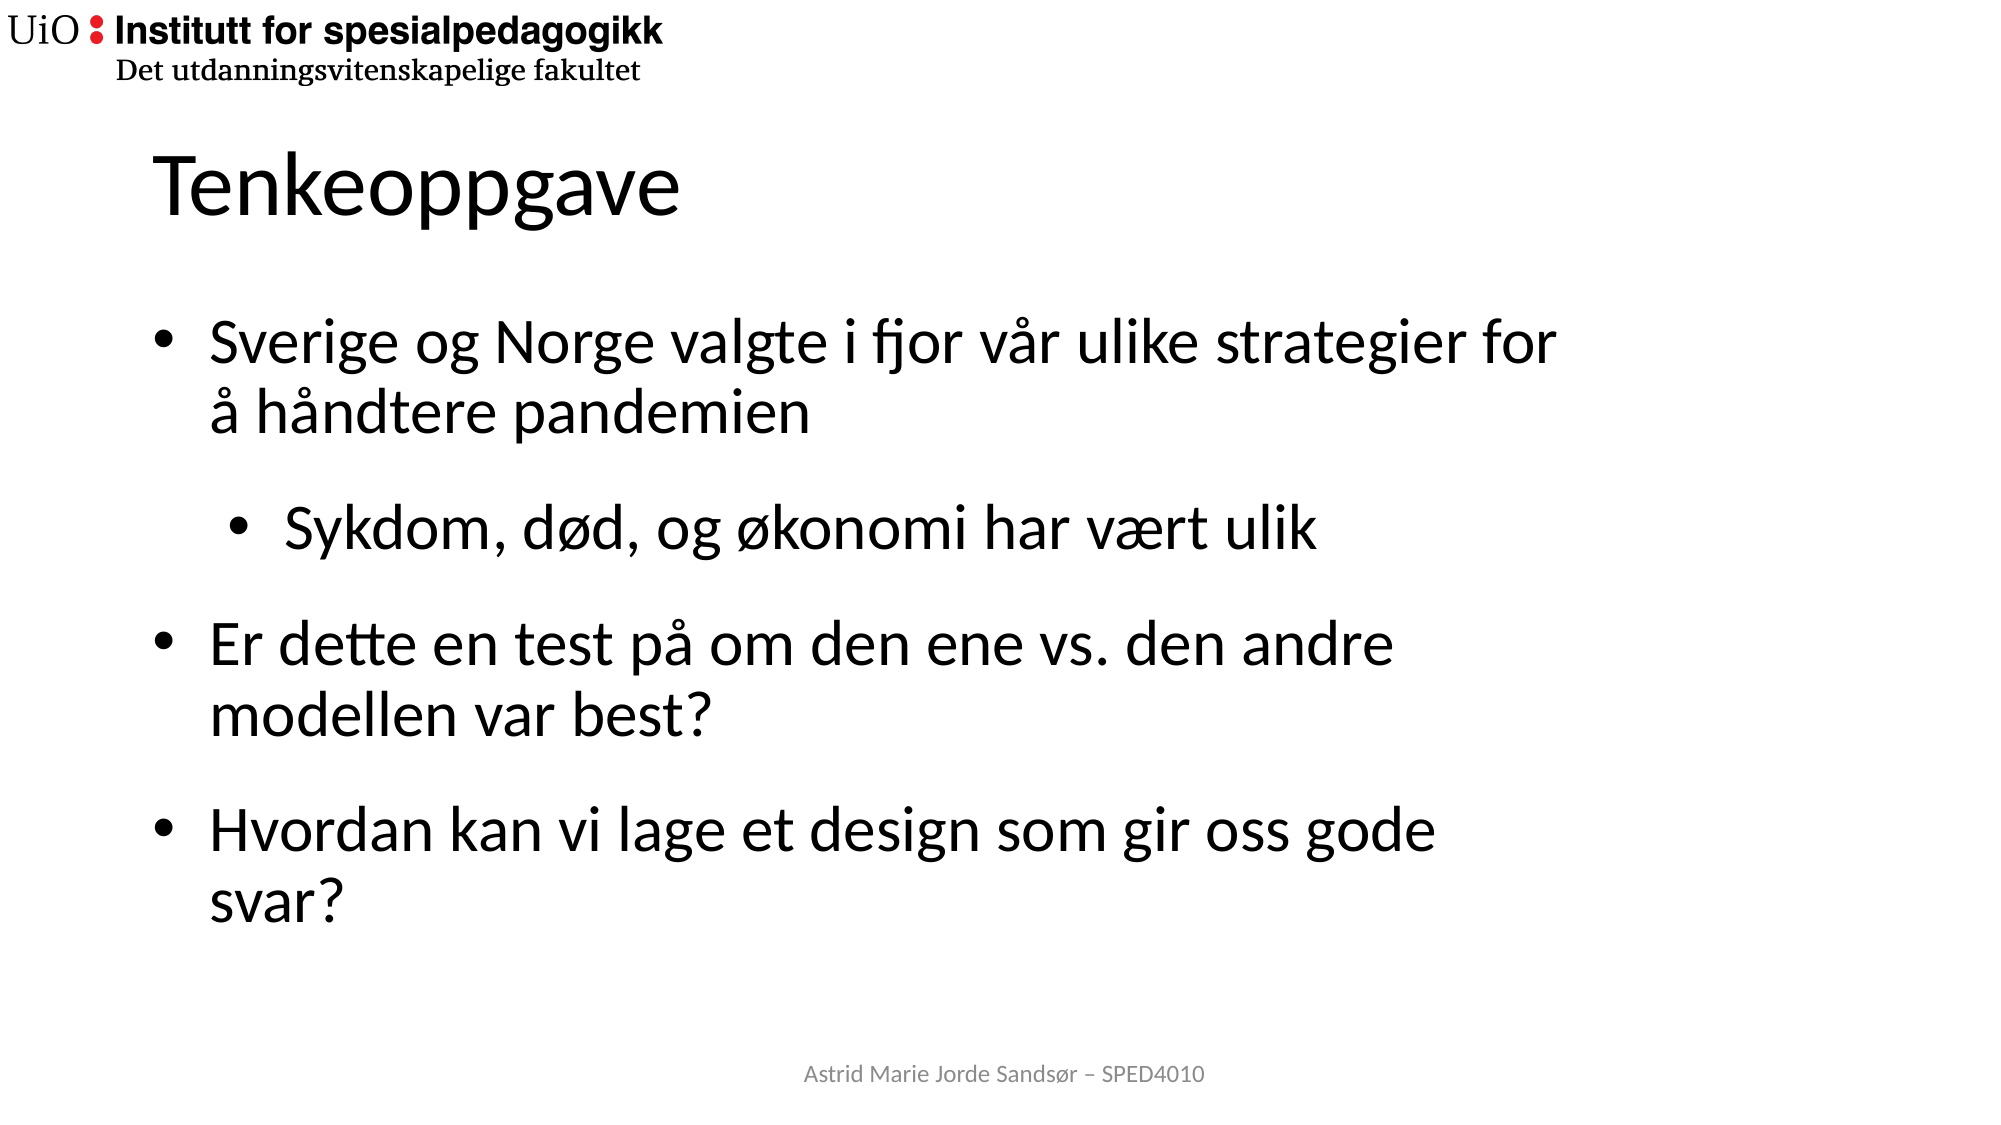

# Tenkeoppgave
Sverige og Norge valgte i fjor vår ulike strategier for å håndtere pandemien
Sykdom, død, og økonomi har vært ulik
Er dette en test på om den ene vs. den andre modellen var best?
Hvordan kan vi lage et design som gir oss gode svar?

Astrid Marie Jorde Sandsør – SPED4010